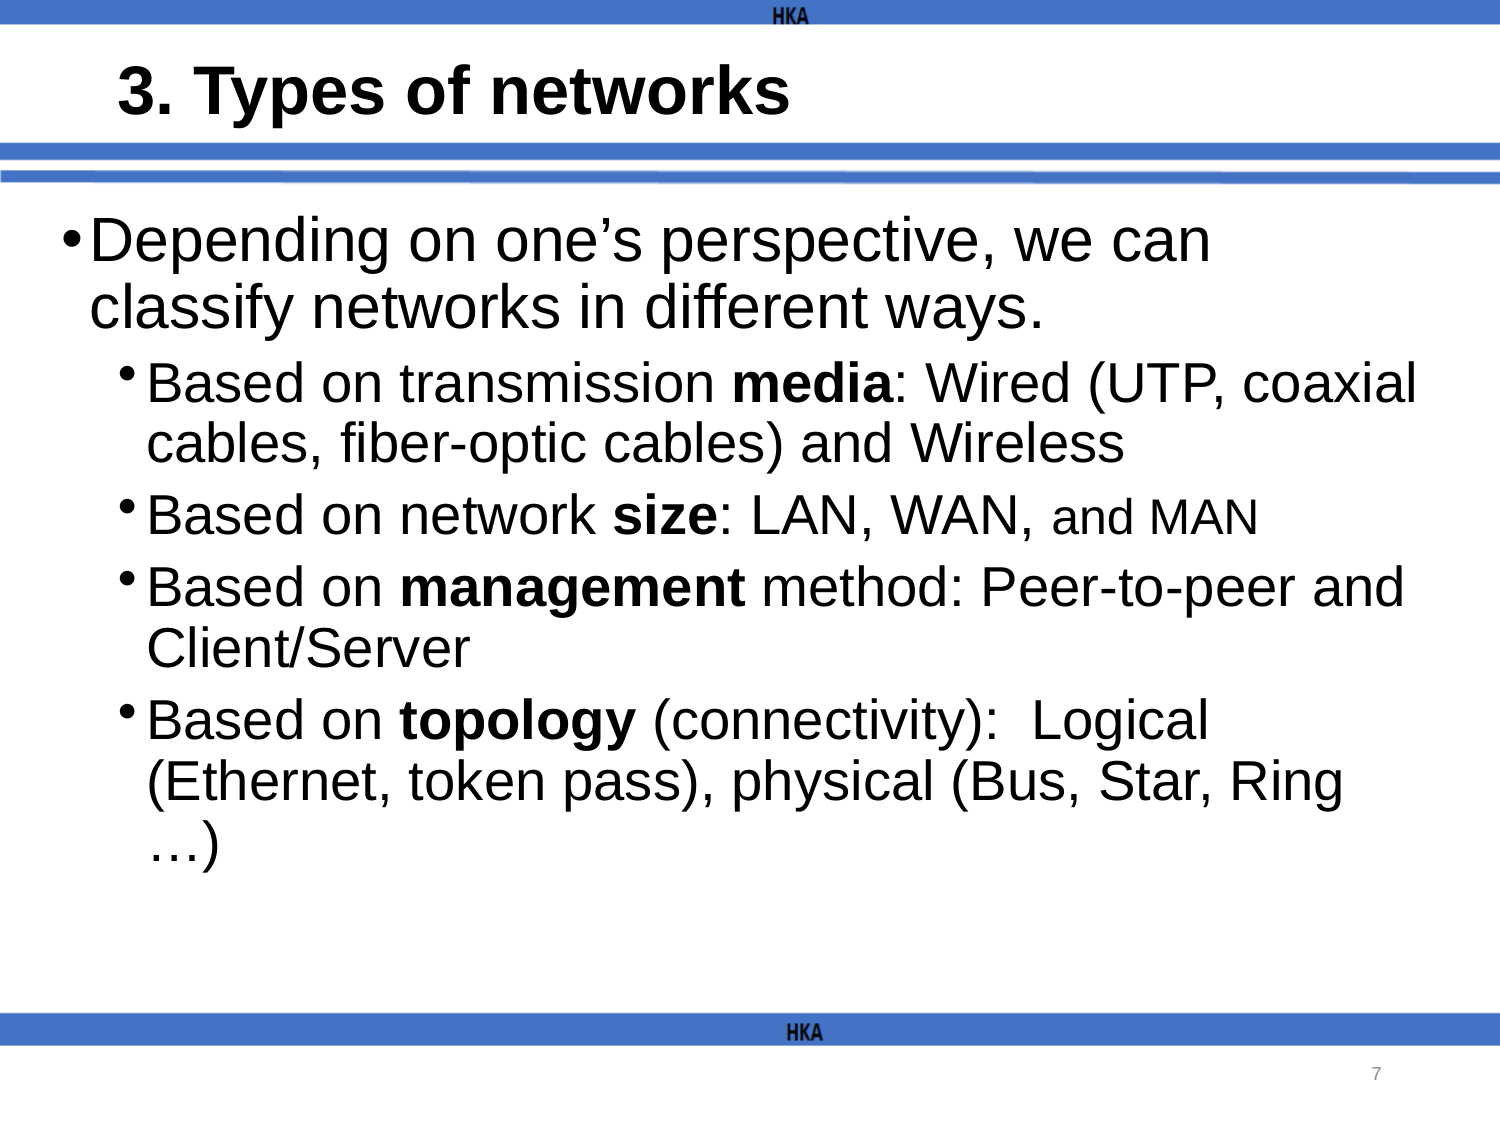

# 3. Types of networks
Depending on one’s perspective, we can classify networks in different ways.
Based on transmission media: Wired (UTP, coaxial cables, fiber-optic cables) and Wireless
Based on network size: LAN, WAN, and MAN
Based on management method: Peer-to-peer and Client/Server
Based on topology (connectivity):  Logical (Ethernet, token pass), physical (Bus, Star, Ring …)

7